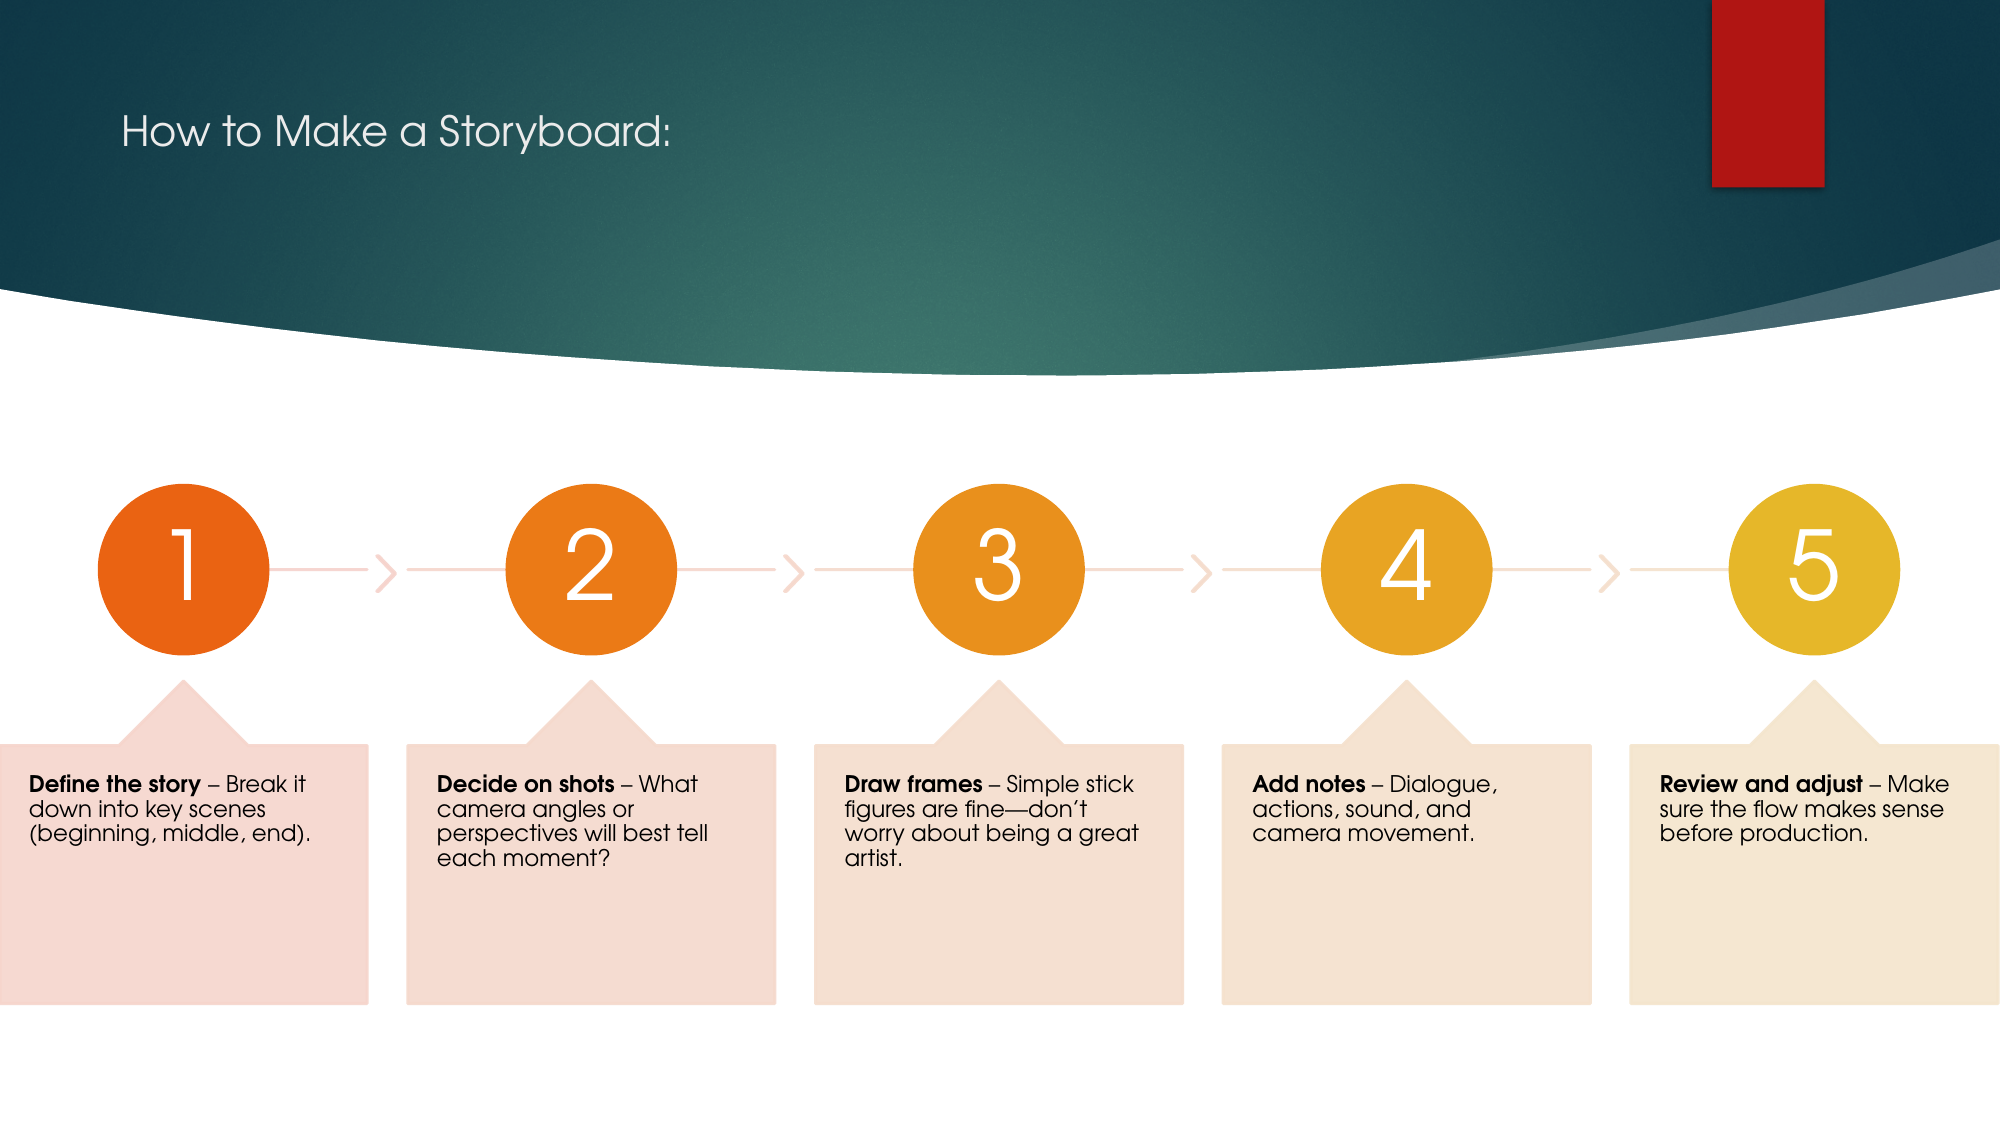

# How to Make a Storyboard:

1
Define the story – Break it down into key scenes (beginning, middle, end).
2
Decide on shots – What camera angles or perspectives will best tell each moment?
3
Draw frames – Simple stick figures are fine—don’t worry about being a great artist.
4
Add notes – Dialogue, actions, sound, and camera movement.
5
Review and adjust – Make sure the flow makes sense before production.